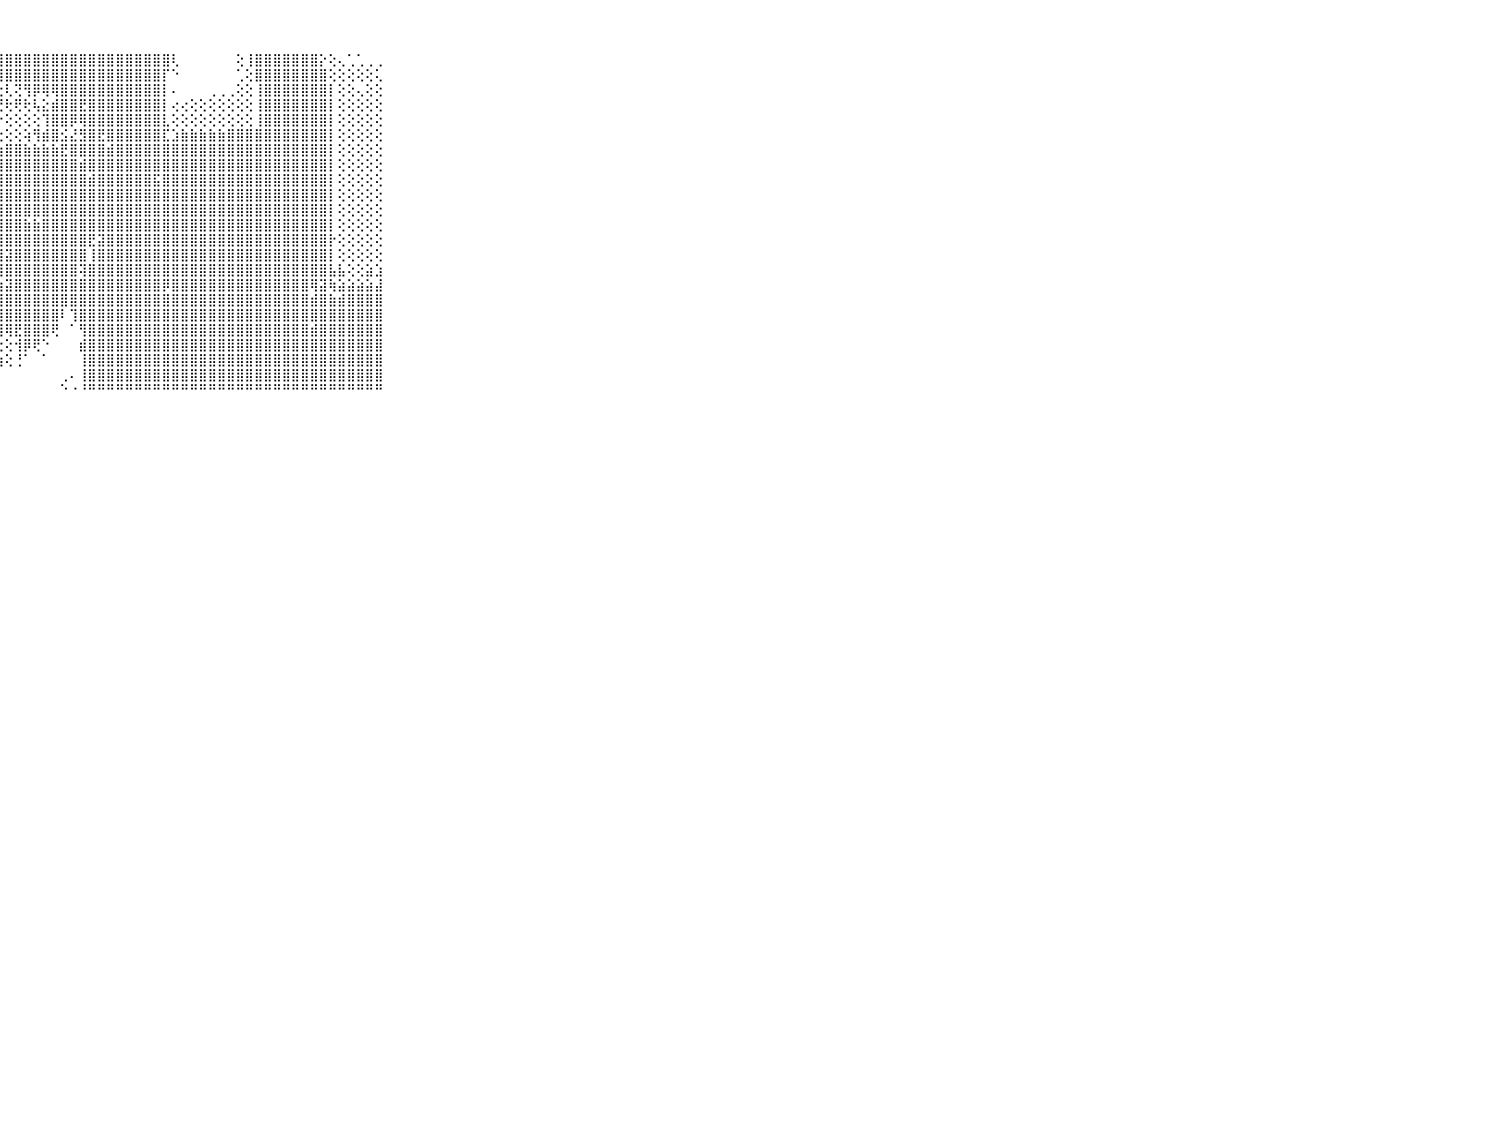

⠀⠀⠀⠀⠀⠀⠀⠀⠀⠀⠀⣿⣿⣿⣿⣿⣿⣿⣿⣿⣿⣿⣿⣿⣿⣿⣿⣿⣿⣿⣿⣿⣿⣿⣿⣿⣿⣿⣿⣿⣿⣿⣿⣿⣿⣿⢇⠀⠀⠀⠀⠀⠀⢕⢸⣿⣿⣿⣿⣿⣿⣿⡕⢕⢄⢁⢁⢀⢀⠀⠀⠀⠀⠀⠀⠀⠀⠀⠀⠀⠀
⠀⠀⠀⠀⠀⠀⠀⠀⠀⠀⠀⢿⣿⣿⣿⣿⣿⣿⣿⣿⣿⣿⣿⣿⣿⣿⣿⣿⣿⣿⣿⣿⣿⣿⣿⣿⣿⣿⣿⣿⣿⣿⣿⣿⣿⡏⠑⠀⠀⠀⠀⠀⠀⢁⢕⣿⣿⣿⣿⣿⣿⣿⣿⢕⢕⢕⢕⢕⢅⠀⠀⠀⠀⠀⠀⠀⠀⠀⠀⠀⠀
⠀⠀⠀⠀⠀⠀⠀⠀⠀⠀⠀⢿⣿⣿⣿⣿⣿⣿⣿⣿⡿⢿⠟⠛⠙⢕⠐⢕⢇⢝⢻⡿⢿⢿⣿⣿⣿⣿⣿⣿⣿⣿⣿⣿⣿⡇⠄⠀⠀⠀⢀⢀⢀⢕⢕⢸⣿⣿⣿⣿⣿⣿⣿⡇⢕⢕⢄⢕⢕⠀⠀⠀⠀⠀⠀⠀⠀⠀⠀⠀⠀
⠀⠀⠀⠀⠀⠀⠀⠀⠀⠀⠀⣾⣿⣿⣿⣿⣿⣿⣿⡿⢕⢄⢄⢰⠧⢞⢗⢝⢗⢟⢗⢧⣕⣾⣿⣿⣟⣿⣿⣿⣿⣿⣿⣿⣿⡇⢔⢔⢕⢕⢕⢕⢕⢕⢕⢸⣿⣿⣿⣿⣿⣿⣿⡇⢕⢕⢕⢕⢕⠀⠀⠀⠀⠀⠀⠀⠀⠀⠀⠀⠀
⠀⠀⠀⠀⠀⠀⠀⠀⠀⠀⠀⣿⣿⣿⣿⣿⣿⣿⡏⢕⢔⣅⣁⣇⢕⢕⢕⡔⢕⢕⢕⢕⢹⣿⣿⡿⢿⣿⣿⣿⣿⣿⣿⣿⣿⣇⢕⢕⢕⢕⢕⢕⢕⢕⢕⢸⣿⣿⣿⣿⣿⣿⣿⡇⢕⢕⢕⢕⢕⠀⠀⠀⠀⠀⠀⠀⠀⠀⠀⠀⠀
⠀⠀⠀⠀⠀⠀⠀⠀⠀⠀⠀⣿⣿⣿⣿⣿⣿⣿⡕⢕⢝⢕⢕⣜⡕⢕⢕⢕⢕⢕⢵⢻⣾⣿⣪⣜⣻⣿⣟⣿⣿⣿⣿⣿⣿⣏⣱⣷⣷⣷⣷⣷⣿⣿⣿⣿⣿⣿⣿⣿⣿⣿⣿⡇⢕⢕⢕⢕⢕⠀⠀⠀⠀⠀⠀⠀⠀⠀⠀⠀⠀
⠀⠀⠀⠀⠀⠀⠀⠀⠀⠀⠀⣿⣿⣿⣿⣿⣿⣿⢇⢕⣳⣿⣿⣿⣿⣿⣿⣷⣿⣿⣷⣷⣷⣷⣟⣿⣿⣿⣿⣾⣿⣿⣿⣿⣿⣿⣿⣿⣿⣿⣿⣿⣿⣿⣿⣿⣿⣿⣿⣿⣿⣿⣿⡇⢕⢕⢕⢕⢕⠀⠀⠀⠀⠀⠀⠀⠀⠀⠀⠀⠀
⠀⠀⠀⠀⠀⠀⠀⠀⠀⠀⠀⣿⣿⣿⣿⢻⡿⡏⢕⢱⣿⣿⣿⣿⣿⣿⣿⣿⣿⣿⣿⣿⣿⣿⣿⣿⣾⣿⣿⣿⣿⣿⣿⣿⣿⣿⣿⣿⣿⣿⣿⣿⣿⣿⣿⣿⣿⣿⣿⣿⣿⣿⣿⡇⢕⢕⢕⢕⢕⠀⠀⠀⠀⠀⠀⠀⠀⠀⠀⠀⠀
⠀⠀⠀⠀⠀⠀⠀⠀⠀⠀⠀⣿⣿⣿⣿⣽⣽⡇⢕⣾⣿⣿⣿⣿⣿⣿⣿⣿⣿⣿⣿⣿⣿⣿⣿⣿⣿⣾⣿⣿⣿⣿⣿⣿⣯⣿⣿⣿⣿⣿⣿⣿⣿⣿⣿⣿⣿⣿⣿⣿⣿⣿⣿⡇⢕⢕⢕⢕⢕⠀⠀⠀⠀⠀⠀⠀⠀⠀⠀⠀⠀
⠀⠀⠀⠀⠀⠀⠀⠀⠀⠀⠀⣿⡿⢟⢟⣿⢏⢕⢕⣿⣿⣿⣿⣿⣿⣿⣿⣿⣿⣿⣿⣿⣿⣿⣿⣿⣿⣿⣿⣿⣿⣿⣿⣿⣿⣿⣿⣿⣿⣿⣿⣿⣿⣿⣿⣿⣿⣿⣿⣿⣿⣿⣿⡇⢕⢕⢕⢕⢕⠀⠀⠀⠀⠀⠀⠀⠀⠀⠀⠀⠀
⠀⠀⠀⠀⠀⠀⠀⠀⠀⠀⠀⡿⣿⣿⣿⣿⡿⣷⢱⣿⣿⣿⡟⢻⣿⣿⣿⣿⣿⣿⣿⣿⣿⣿⣿⣿⣿⣿⣿⣿⣿⣿⣿⣿⣿⣿⣿⣿⣿⣿⣿⣿⣿⣿⣿⣿⣿⣿⣿⣿⣿⣿⣿⡇⢕⢕⢕⢕⢕⠀⠀⠀⠀⠀⠀⠀⠀⠀⠀⠀⠀
⠀⠀⠀⠀⠀⠀⠀⠀⠀⠀⠀⣱⣷⣿⣿⣿⣿⡿⣾⣿⣿⣿⣿⣿⣿⣿⣿⣿⣿⣿⣷⣷⣿⣿⣿⣿⣿⣿⣿⣿⣿⣿⣿⣿⣿⣿⣿⣿⣿⣿⣿⣿⣿⣿⣿⣿⣿⣿⣿⣿⣿⣿⣿⡇⢕⢕⢕⢕⢕⠀⠀⠀⠀⠀⠀⠀⠀⠀⠀⠀⠀
⠀⠀⠀⠀⠀⠀⠀⠀⠀⠀⠀⣿⣿⣿⣿⣿⣿⣿⣿⣿⣿⣿⣿⣿⣿⣿⣿⣿⣿⣿⣿⣿⣿⣿⣿⣿⣿⣟⣽⣿⣿⣿⣿⣿⣿⣿⣿⣿⣿⣿⣿⣿⣿⣿⣿⣿⣿⣿⣿⣿⣿⣿⣿⡗⢕⢕⢕⢕⢕⠀⠀⠀⠀⠀⠀⠀⠀⠀⠀⠀⠀
⠀⠀⠀⠀⠀⠀⠀⠀⠀⠀⠀⣿⣾⣿⣿⣿⣿⣿⣿⣿⣿⣿⣿⣿⣿⣿⣝⣹⣽⣿⣿⣿⣿⣿⣿⣿⣿⢸⣿⣿⣿⣿⣿⣿⣿⣿⣿⣿⣿⣿⣿⣿⣿⣿⣿⣿⣿⣿⣿⣿⣿⣿⣿⡇⢕⢕⢕⢕⢕⠀⠀⠀⠀⠀⠀⠀⠀⠀⠀⠀⠀
⠀⠀⠀⠀⠀⠀⠀⠀⠀⠀⠀⣇⣽⣿⣿⣿⣻⣿⣿⣿⣿⣿⣿⡿⢿⣿⣿⣿⣿⣿⣿⣿⣿⣿⣿⣿⢽⣿⣿⣿⣿⣿⣿⣿⣿⣿⣿⣿⣿⣿⣿⣿⣿⣿⣿⣿⣿⣿⣿⣿⣿⣿⣿⣧⣧⢕⢕⣵⣱⠀⠀⠀⠀⠀⠀⠀⠀⠀⠀⠀⠀
⠀⠀⠀⠀⠀⠀⠀⠀⠀⠀⠀⣿⣿⣿⣿⣿⣿⣿⣿⣿⣿⣿⣿⣾⣽⣿⣿⣷⣽⣿⣿⣿⣿⣿⣿⣿⣿⣿⣿⣿⣿⣿⣿⣿⣿⡿⣿⣿⣿⣿⣿⣿⣿⣿⣿⣿⣿⣿⣿⣿⣿⢿⣽⢷⣵⣵⣵⣵⣼⠀⠀⠀⠀⠀⠀⠀⠀⠀⠀⠀⠀
⠀⠀⠀⠀⠀⠀⠀⠀⠀⠀⠀⣿⣿⣿⣿⣿⣿⣿⣿⣿⣿⣿⣿⣿⣿⣿⣿⣻⣿⣿⣿⣿⣿⣿⣿⣿⣿⣿⣿⣿⣿⣿⣿⣿⣿⣿⣿⣿⣿⣿⣿⣿⣿⣿⣿⣿⣿⣿⣿⣿⣿⣾⣿⣷⣾⣿⣿⣿⣿⠀⠀⠀⠀⠀⠀⠀⠀⠀⠀⠀⠀
⠀⠀⠀⠀⠀⠀⠀⠀⠀⠀⠀⣼⣿⣿⣿⣿⣿⣿⣿⢟⢝⣿⣿⣿⣿⣿⣿⣿⣿⣿⣿⣿⣿⣿⠇⢹⣿⣿⣿⣿⣿⣿⣿⣿⣿⣿⣿⣿⣿⣿⣿⣿⣿⣿⣿⣿⣿⣿⣿⣿⣿⣿⣿⣿⣿⣿⣿⣿⣿⠀⠀⠀⠀⠀⠀⠀⠀⠀⠀⠀⠀
⠀⠀⠀⠀⠀⠀⠀⠀⠀⠀⠀⣿⣿⣿⣿⣿⣿⣿⣿⢀⢕⢿⣿⣿⣿⣿⢿⢿⢿⣟⣿⣿⣿⢟⠀⠁⢻⣿⣿⣿⣿⣿⣿⣿⣿⣿⣿⣿⣿⣿⣿⣿⣿⣿⣿⣿⣿⣿⣿⣿⣿⣾⣿⣿⣿⣿⣿⣿⣿⠀⠀⠀⠀⠀⠀⠀⠀⠀⠀⠀⠀
⠀⠀⠀⠀⠀⠀⠀⠀⠀⠀⠀⣿⣿⣿⣿⣿⣿⣿⣿⢕⠅⢜⢿⣿⣷⡝⢕⢕⢕⢺⡿⢟⠑⠀⠀⠀⣾⣿⣿⣿⣿⣿⣿⣿⣿⣿⣿⣿⣿⣿⣿⣿⣿⣿⣿⣿⣿⣿⣿⣿⣿⣿⣿⣿⣿⣿⣿⣿⣿⠀⠀⠀⠀⠀⠀⠀⠀⠀⠀⠀⠀
⠀⠀⠀⠀⠀⠀⠀⠀⠀⠀⠀⣿⣿⣿⣿⣿⣿⣿⣿⡕⠐⠄⠑⢜⢟⢿⢷⢵⢕⢘⠁⠀⠁⠀⠀⠀⢸⣿⣿⣿⣿⣿⣿⣿⣿⣿⣿⣿⣿⣿⣿⣿⣿⣿⣿⣿⣿⣿⣿⣿⣿⣿⣿⣿⣿⣿⣿⣿⣿⠀⠀⠀⠀⠀⠀⠀⠀⠀⠀⠀⠀
⠀⠀⠀⠀⠀⠀⠀⠀⠀⠀⠀⣿⣿⣿⣿⣿⣿⣿⣿⢕⢁⠀⠄⠀⠀⠀⠁⠁⠀⠀⠀⠀⠀⠀⢀⠄⢸⣿⣿⣿⣿⣿⣿⣿⣿⣿⣿⣿⣿⣿⣿⣿⣿⣿⣿⣿⣿⣿⣿⣿⣿⣿⣿⣿⣿⣿⣿⣿⣿⠀⠀⠀⠀⠀⠀⠀⠀⠀⠀⠀⠀
⠀⠀⠀⠀⠀⠀⠀⠀⠀⠀⠀⠛⠛⠛⠛⠛⠛⠛⠛⠃⠑⠑⠀⠀⠀⠀⠀⠀⠀⠀⠀⠀⠀⠀⠑⠐⠘⠛⠛⠛⠛⠛⠛⠛⠛⠛⠛⠛⠛⠛⠛⠛⠛⠛⠛⠛⠛⠛⠛⠛⠛⠛⠛⠛⠛⠛⠛⠛⠛⠀⠀⠀⠀⠀⠀⠀⠀⠀⠀⠀⠀